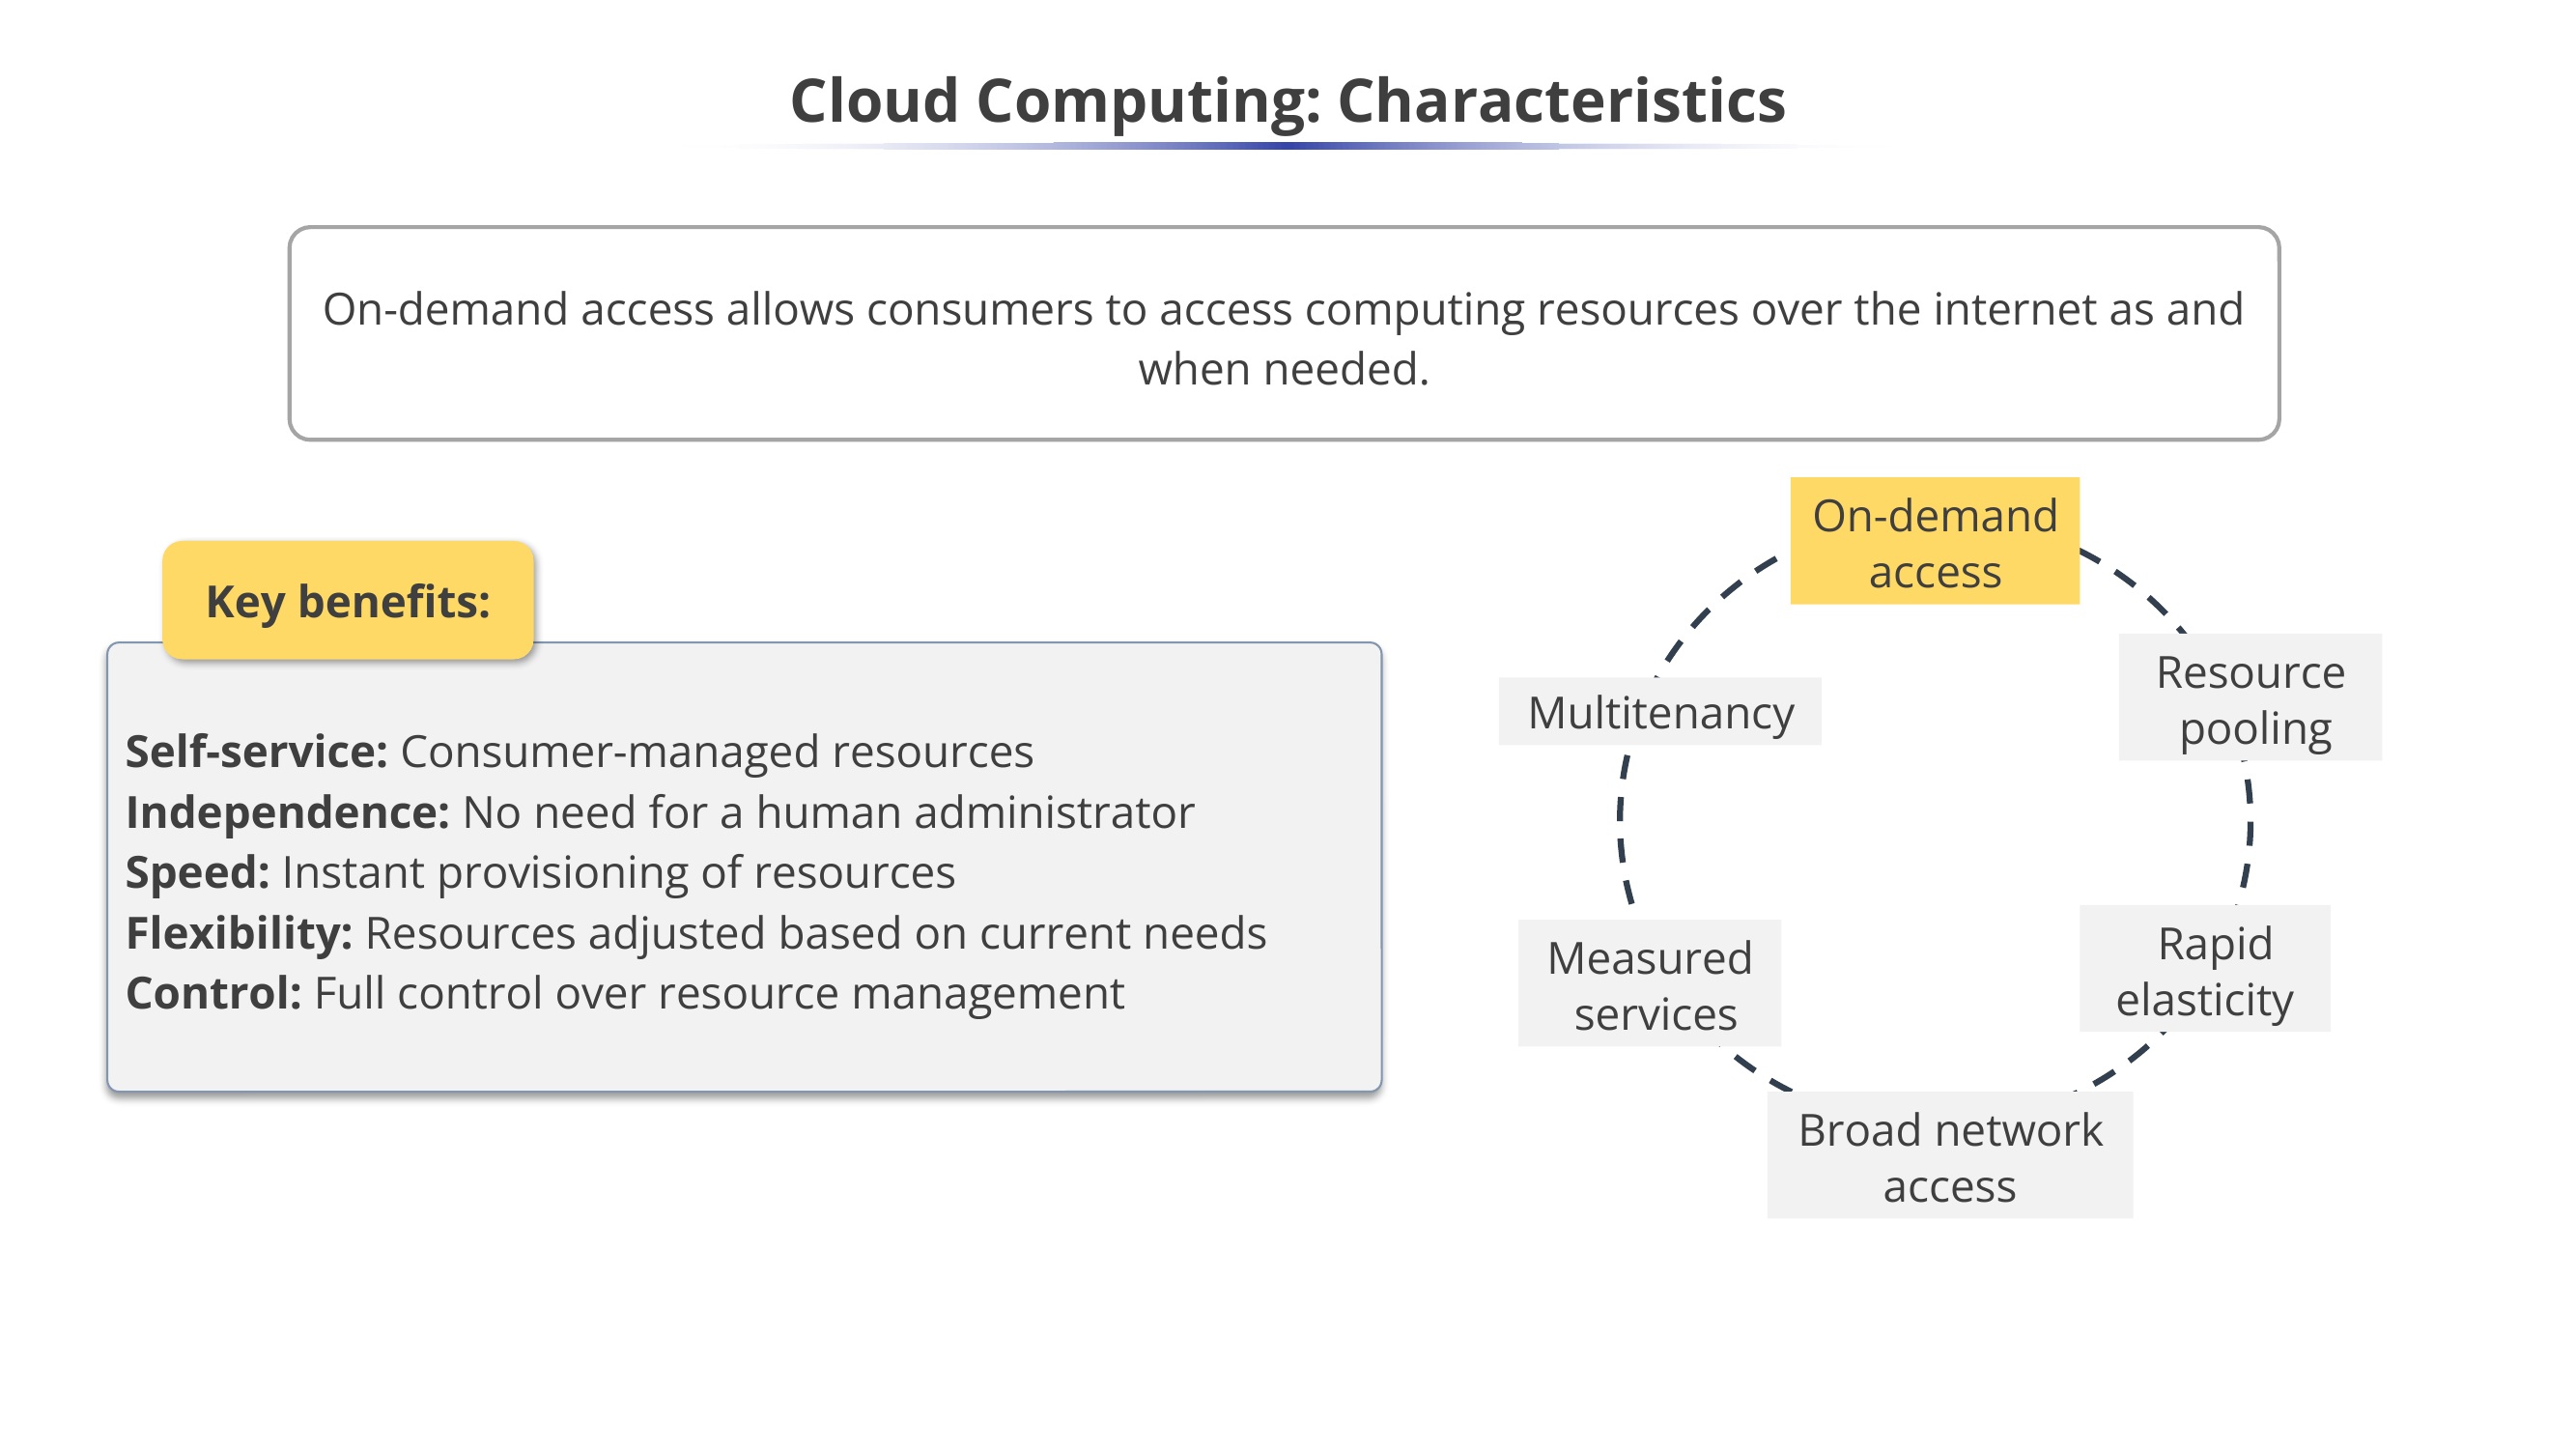

# Cloud Computing: Characteristics

On-demand access allows consumers to access computing resources over the internet as and when needed.
On-demand
access

Key benefits:
Resource pooling
Self-service: Consumer-managed resources
Independence: No need for a human administrator
Speed: Instant provisioning of resources
Flexibility: Resources adjusted based on current needs
Control: Full control over resource management
Multitenancy
Rapid elasticity
Measured services
Broad network access